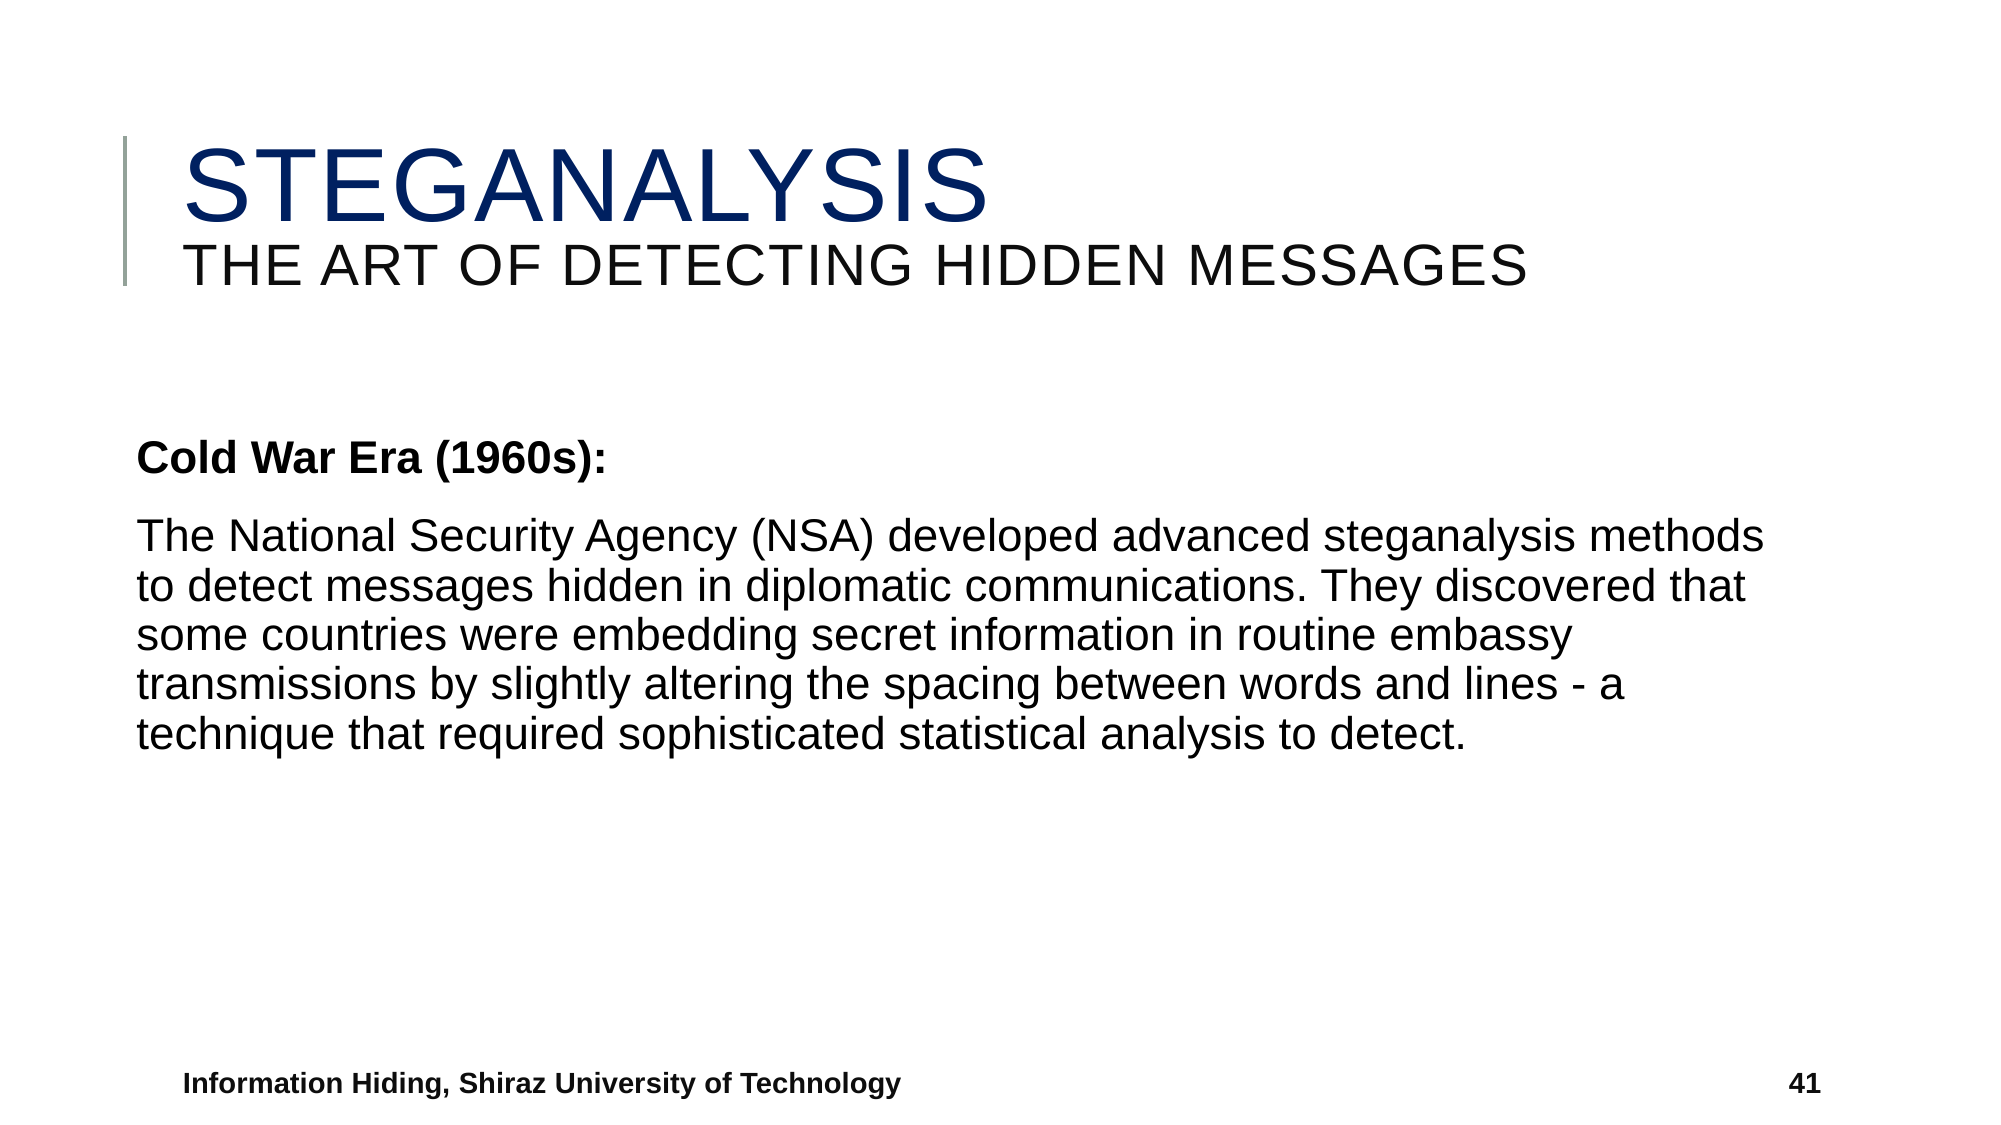

# Steganalysis The Art of Detecting Hidden Messages

Cold War Era (1960s):
The National Security Agency (NSA) developed advanced steganalysis methods to detect messages hidden in diplomatic communications. They discovered that some countries were embedding secret information in routine embassy transmissions by slightly altering the spacing between words and lines - a technique that required sophisticated statistical analysis to detect.
Information Hiding, Shiraz University of Technology
41